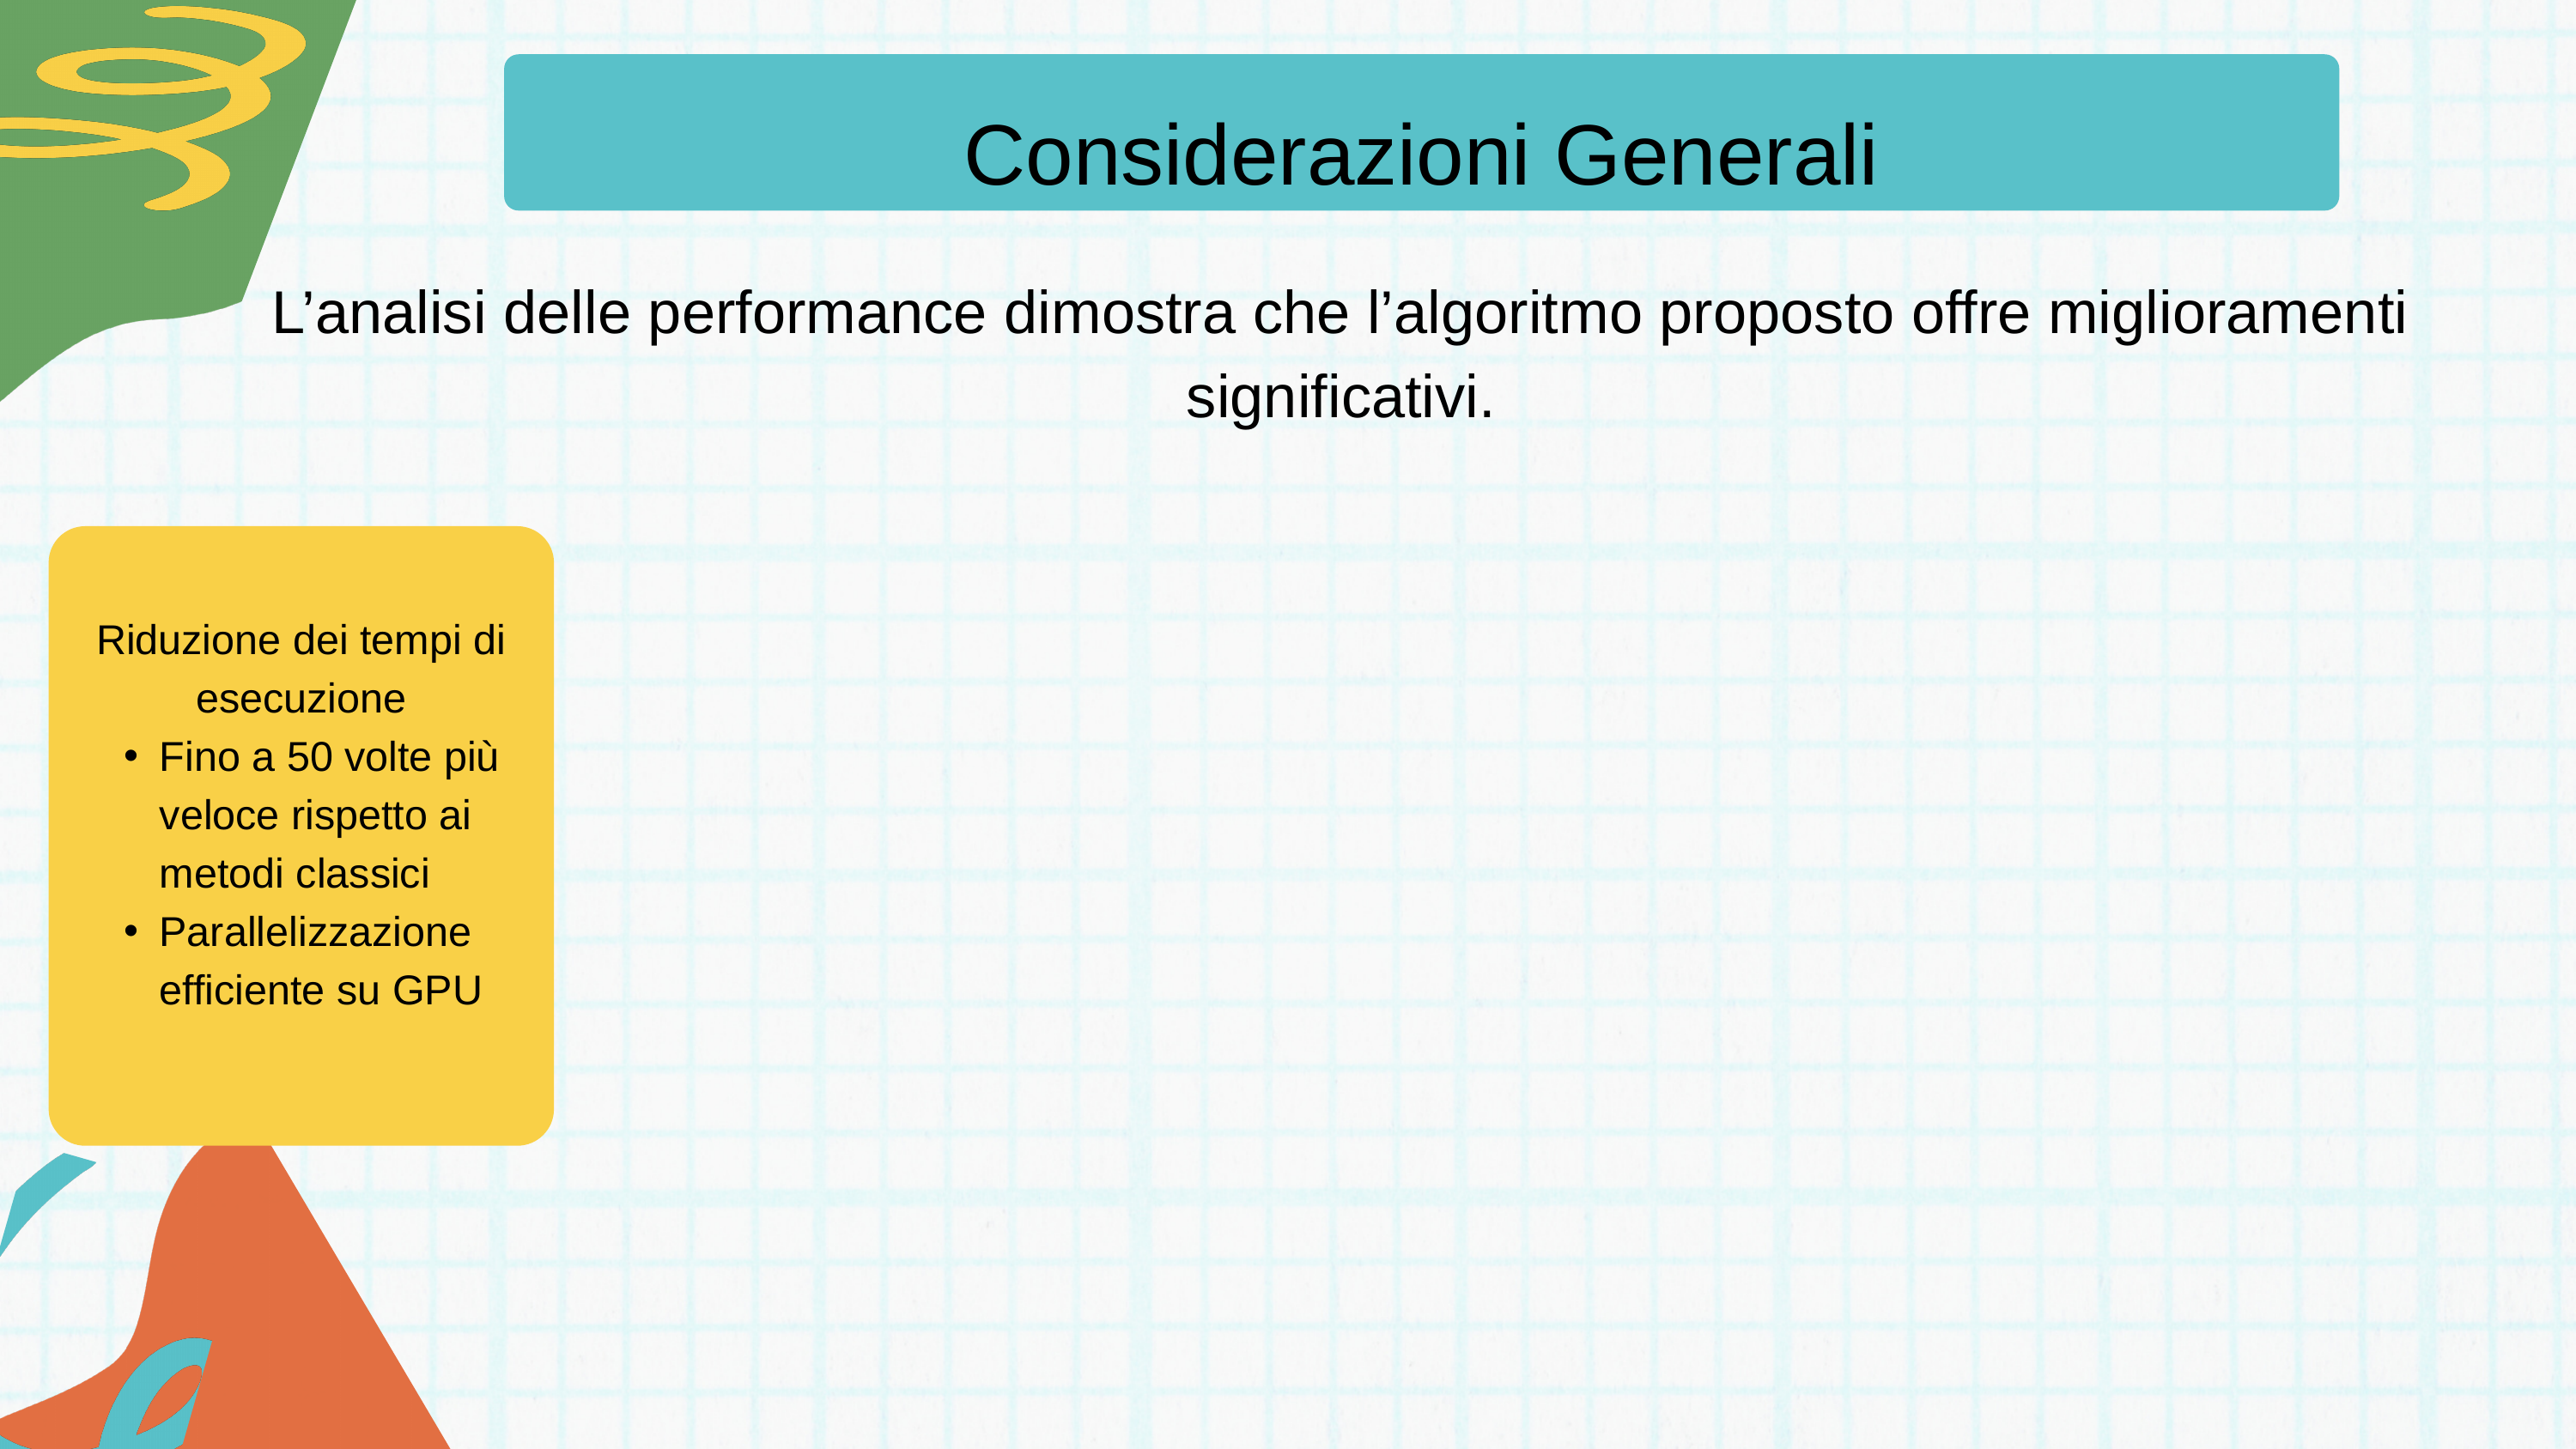

Considerazioni Generali
L’analisi delle performance dimostra che l’algoritmo proposto offre miglioramenti significativi.

Riduzione dei tempi di esecuzione
Fino a 50 volte più veloce rispetto ai metodi classici
Parallelizzazione efficiente su GPU